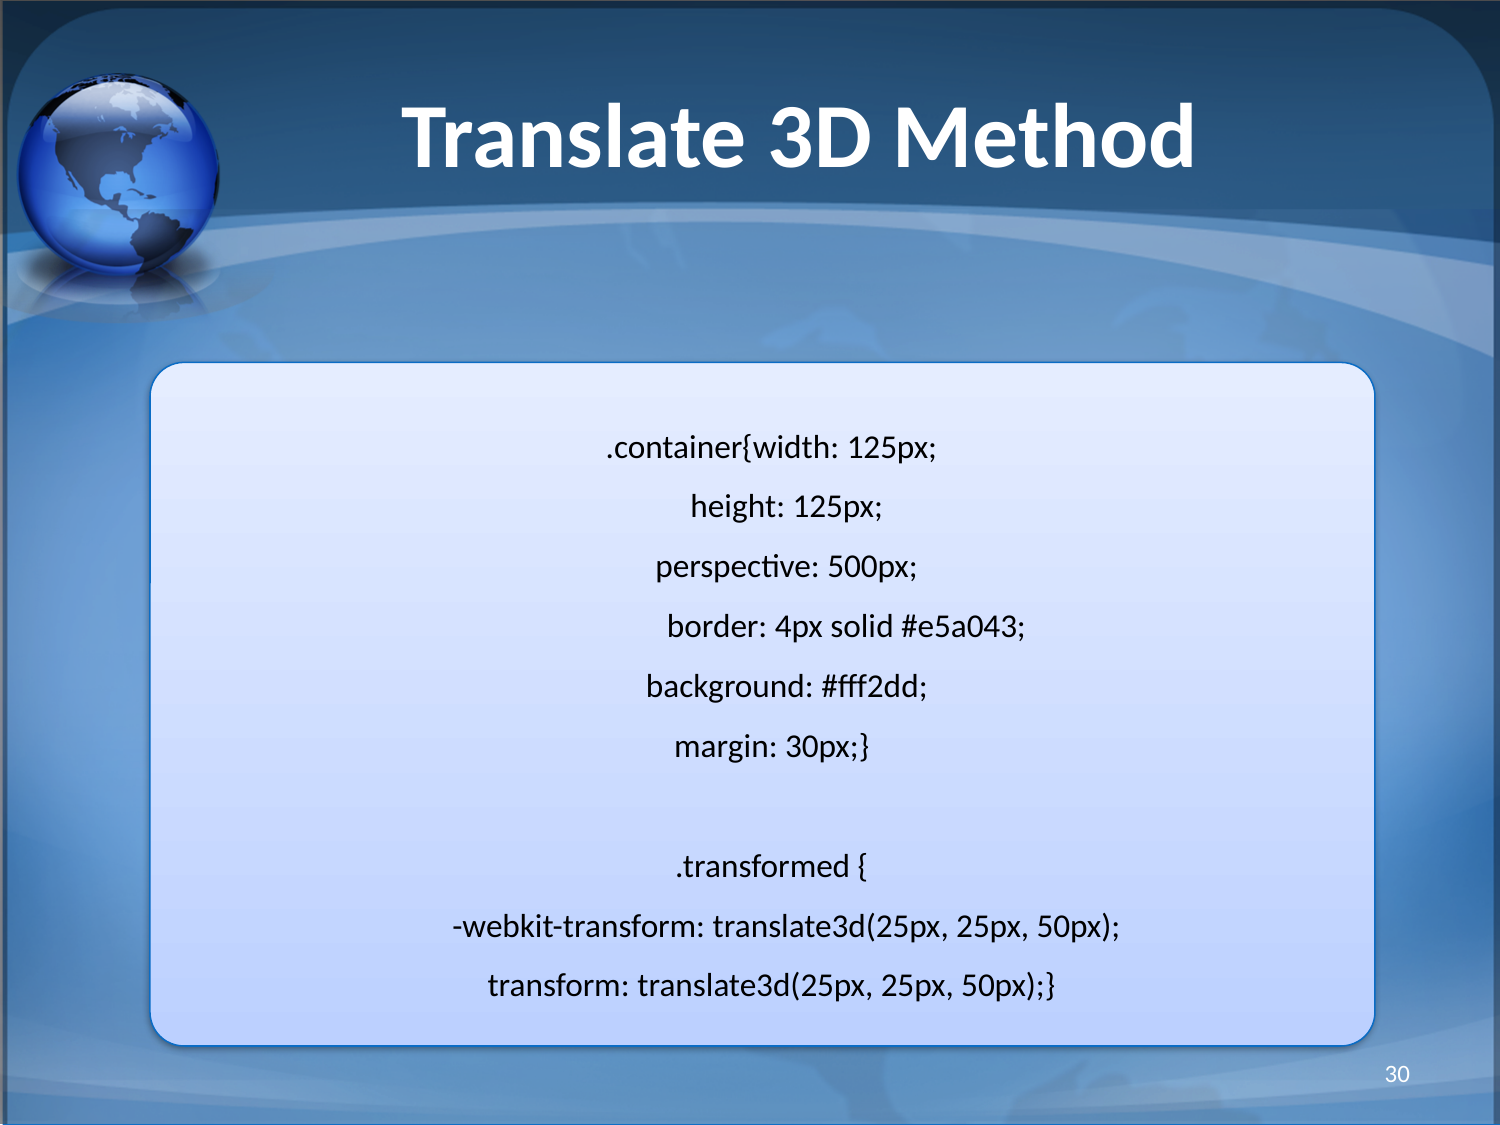

# Translate 3D Method
.container{width: 125px;
    height: 125px;
    perspective: 500px;
  	border: 4px solid #e5a043;
    background: #fff2dd;
margin: 30px;}

.transformed {
    -webkit-transform: translate3d(25px, 25px, 50px);
transform: translate3d(25px, 25px, 50px);}

30